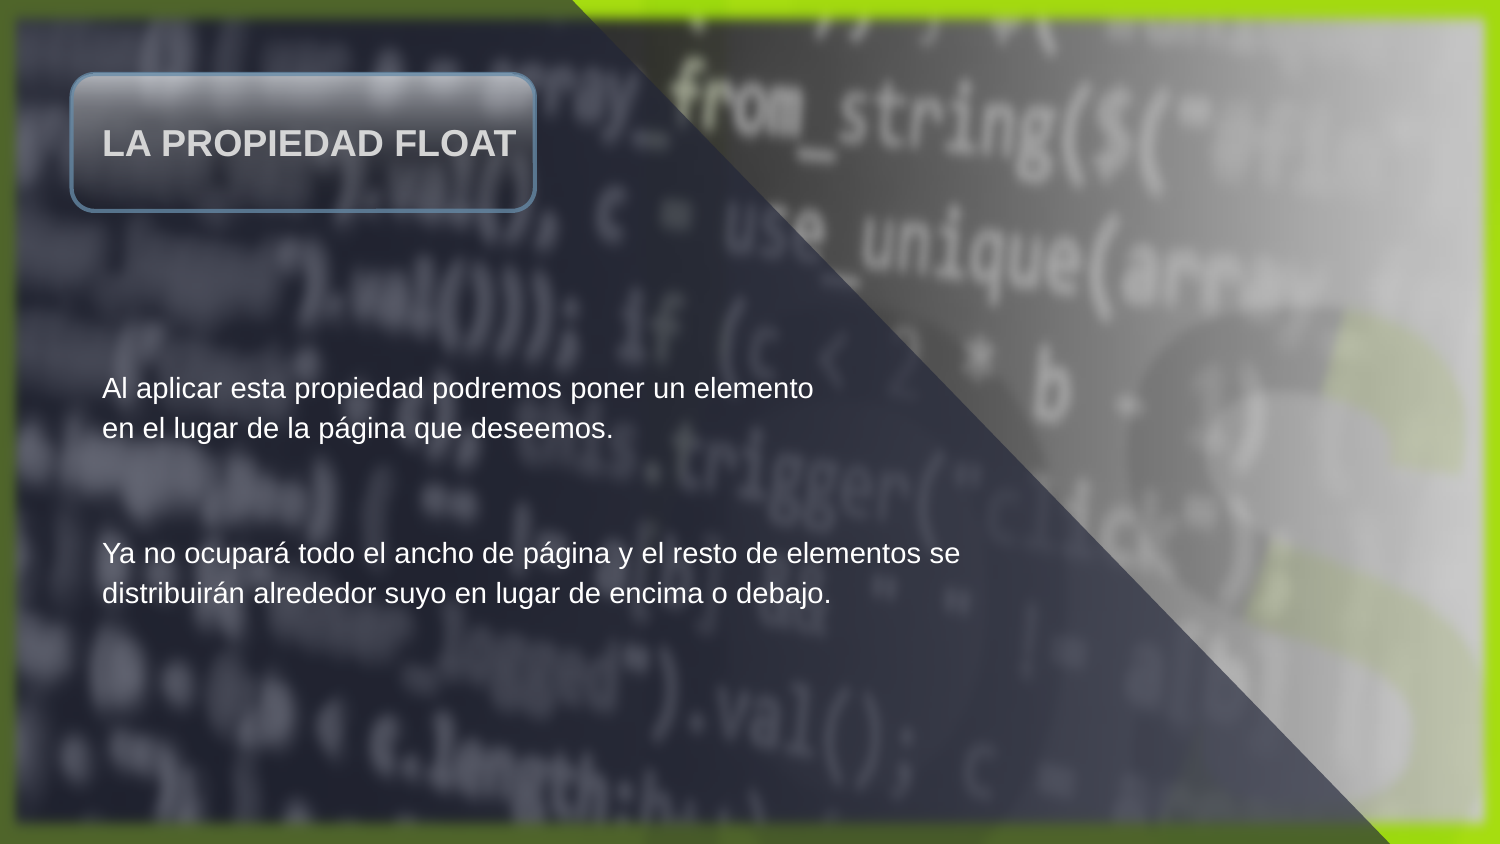

# LA PROPIEDAD FLOAT
Al aplicar esta propiedad podremos poner un elemento en el lugar de la página que deseemos.
Ya no ocupará todo el ancho de página y el resto de elementos se distribuirán alrededor suyo en lugar de encima o debajo.